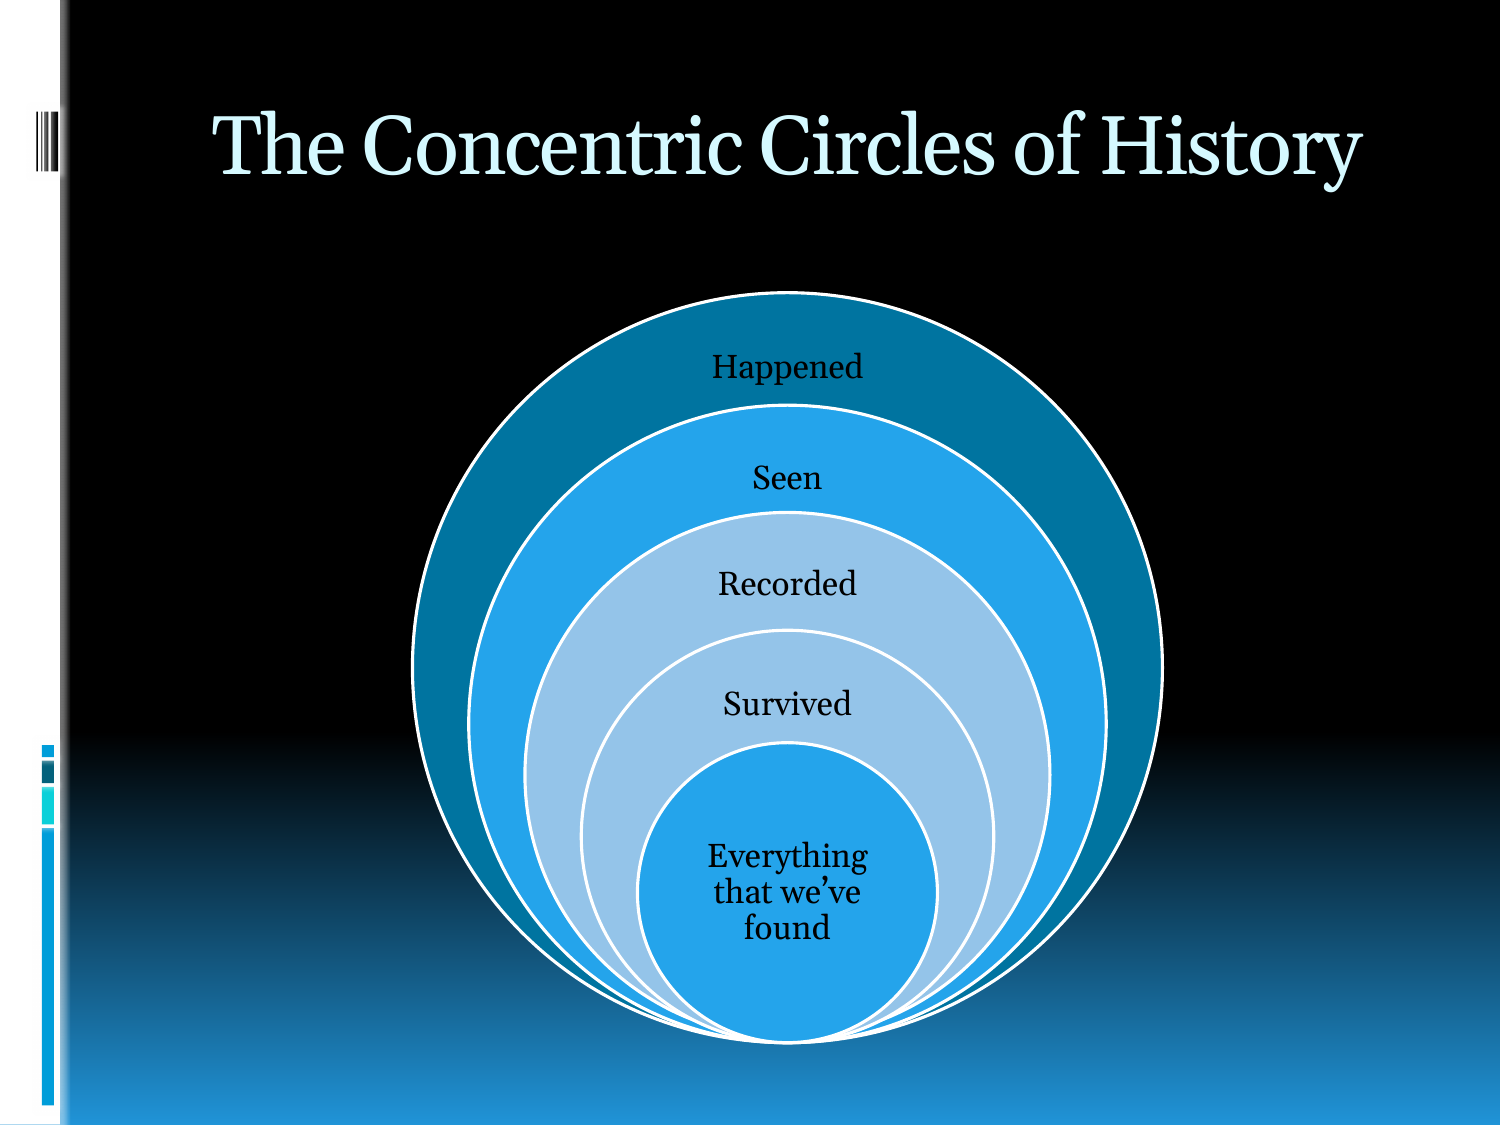

# The Concentric Circles of History
Happened
Seen
Recorded
Survived
Everything that we’ve found